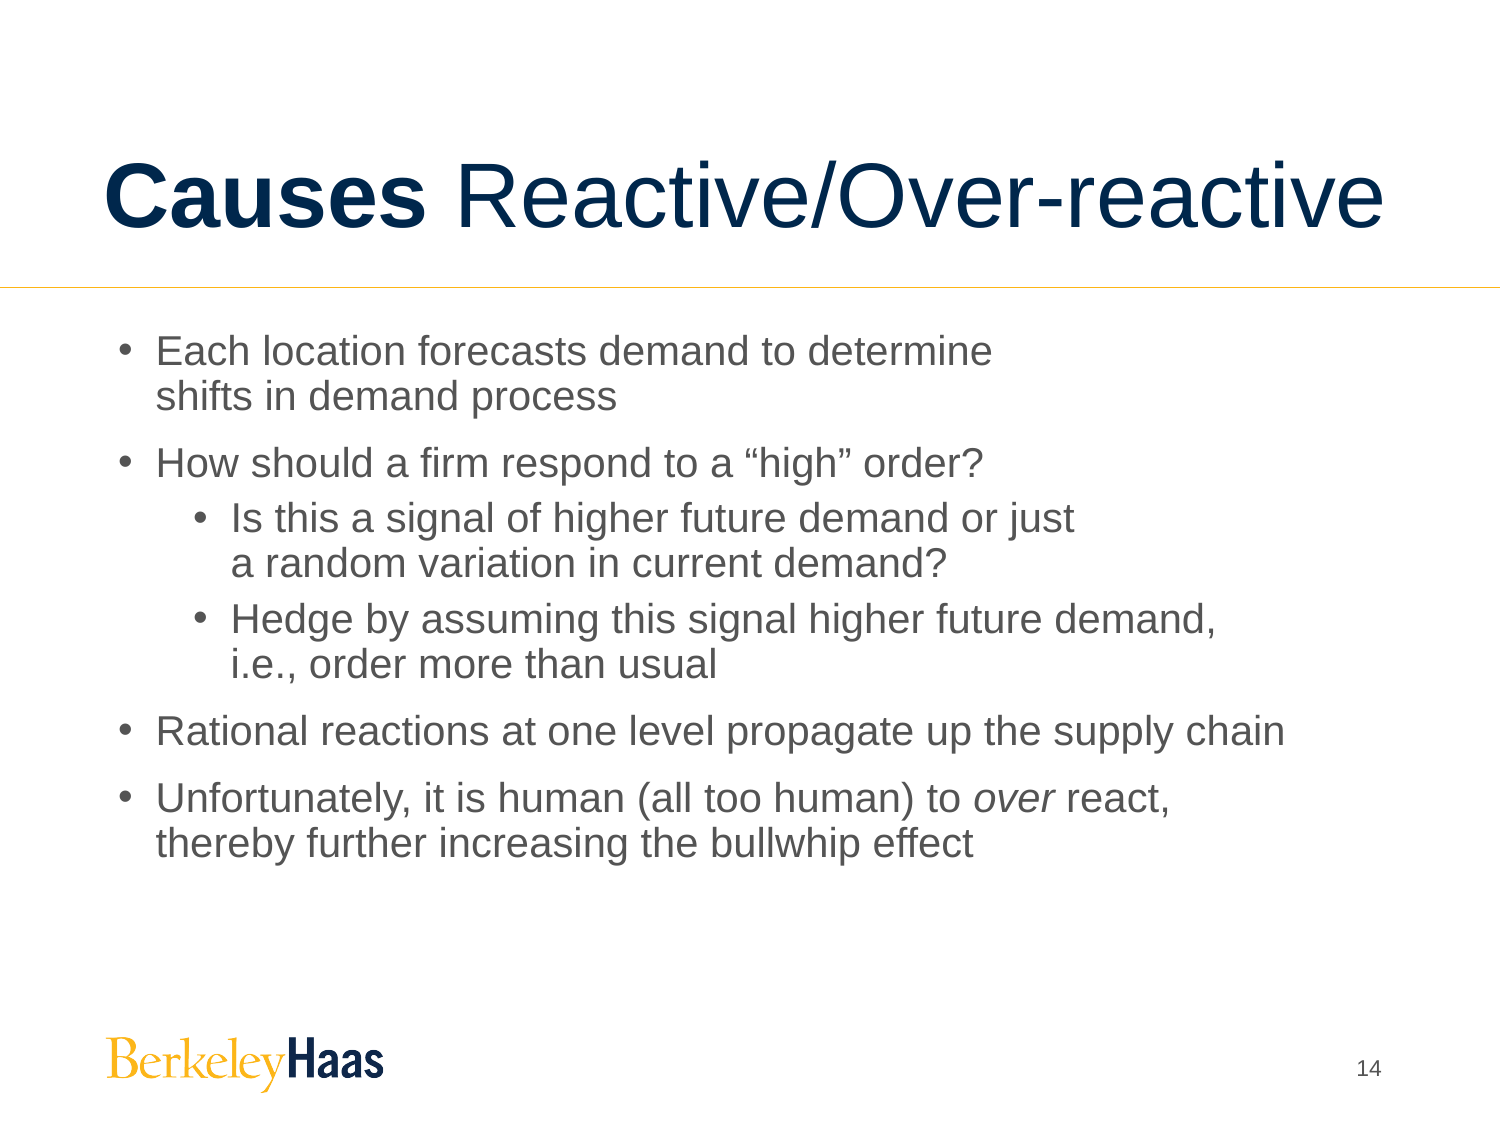

# Causes Reactive/Over-reactive
Each location forecasts demand to determine
shifts in demand process
How should a firm respond to a “high” order?
Is this a signal of higher future demand or just
a random variation in current demand?
Hedge by assuming this signal higher future demand,
i.e., order more than usual
Rational reactions at one level propagate up the supply chain
Unfortunately, it is human (all too human) to over react,
thereby further increasing the bullwhip effect
14